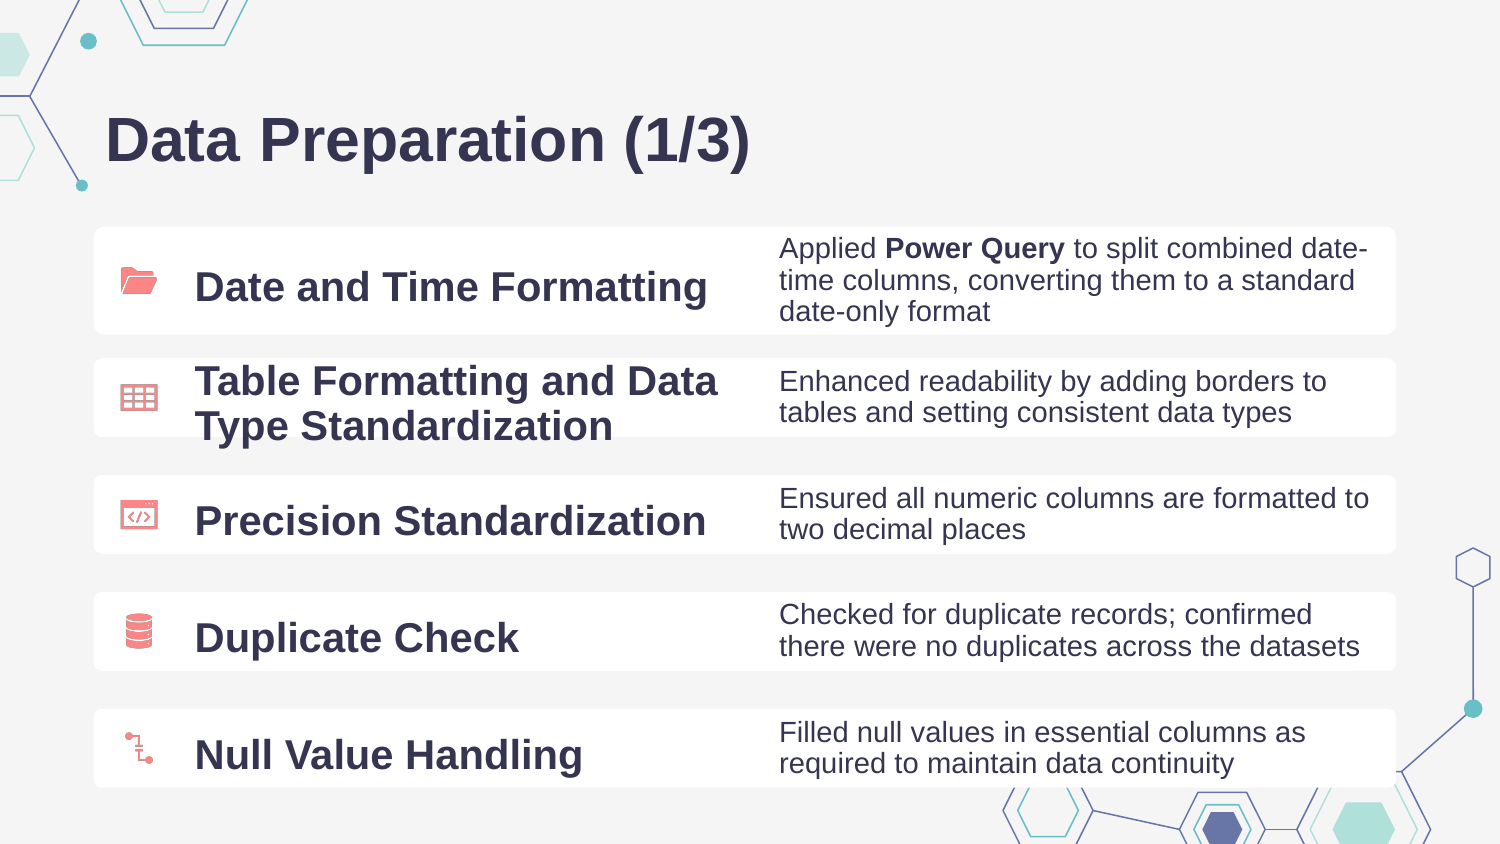

Data Preparation (1/3)
Date and Time Formatting
Applied Power Query to split combined date-time columns, converting them to a standard date-only format
Table Formatting and Data Type Standardization
Enhanced readability by adding borders to tables and setting consistent data types
Precision Standardization
Ensured all numeric columns are formatted to two decimal places
Duplicate Check
Checked for duplicate records; confirmed there were no duplicates across the datasets
Null Value Handling
Filled null values in essential columns as required to maintain data continuity